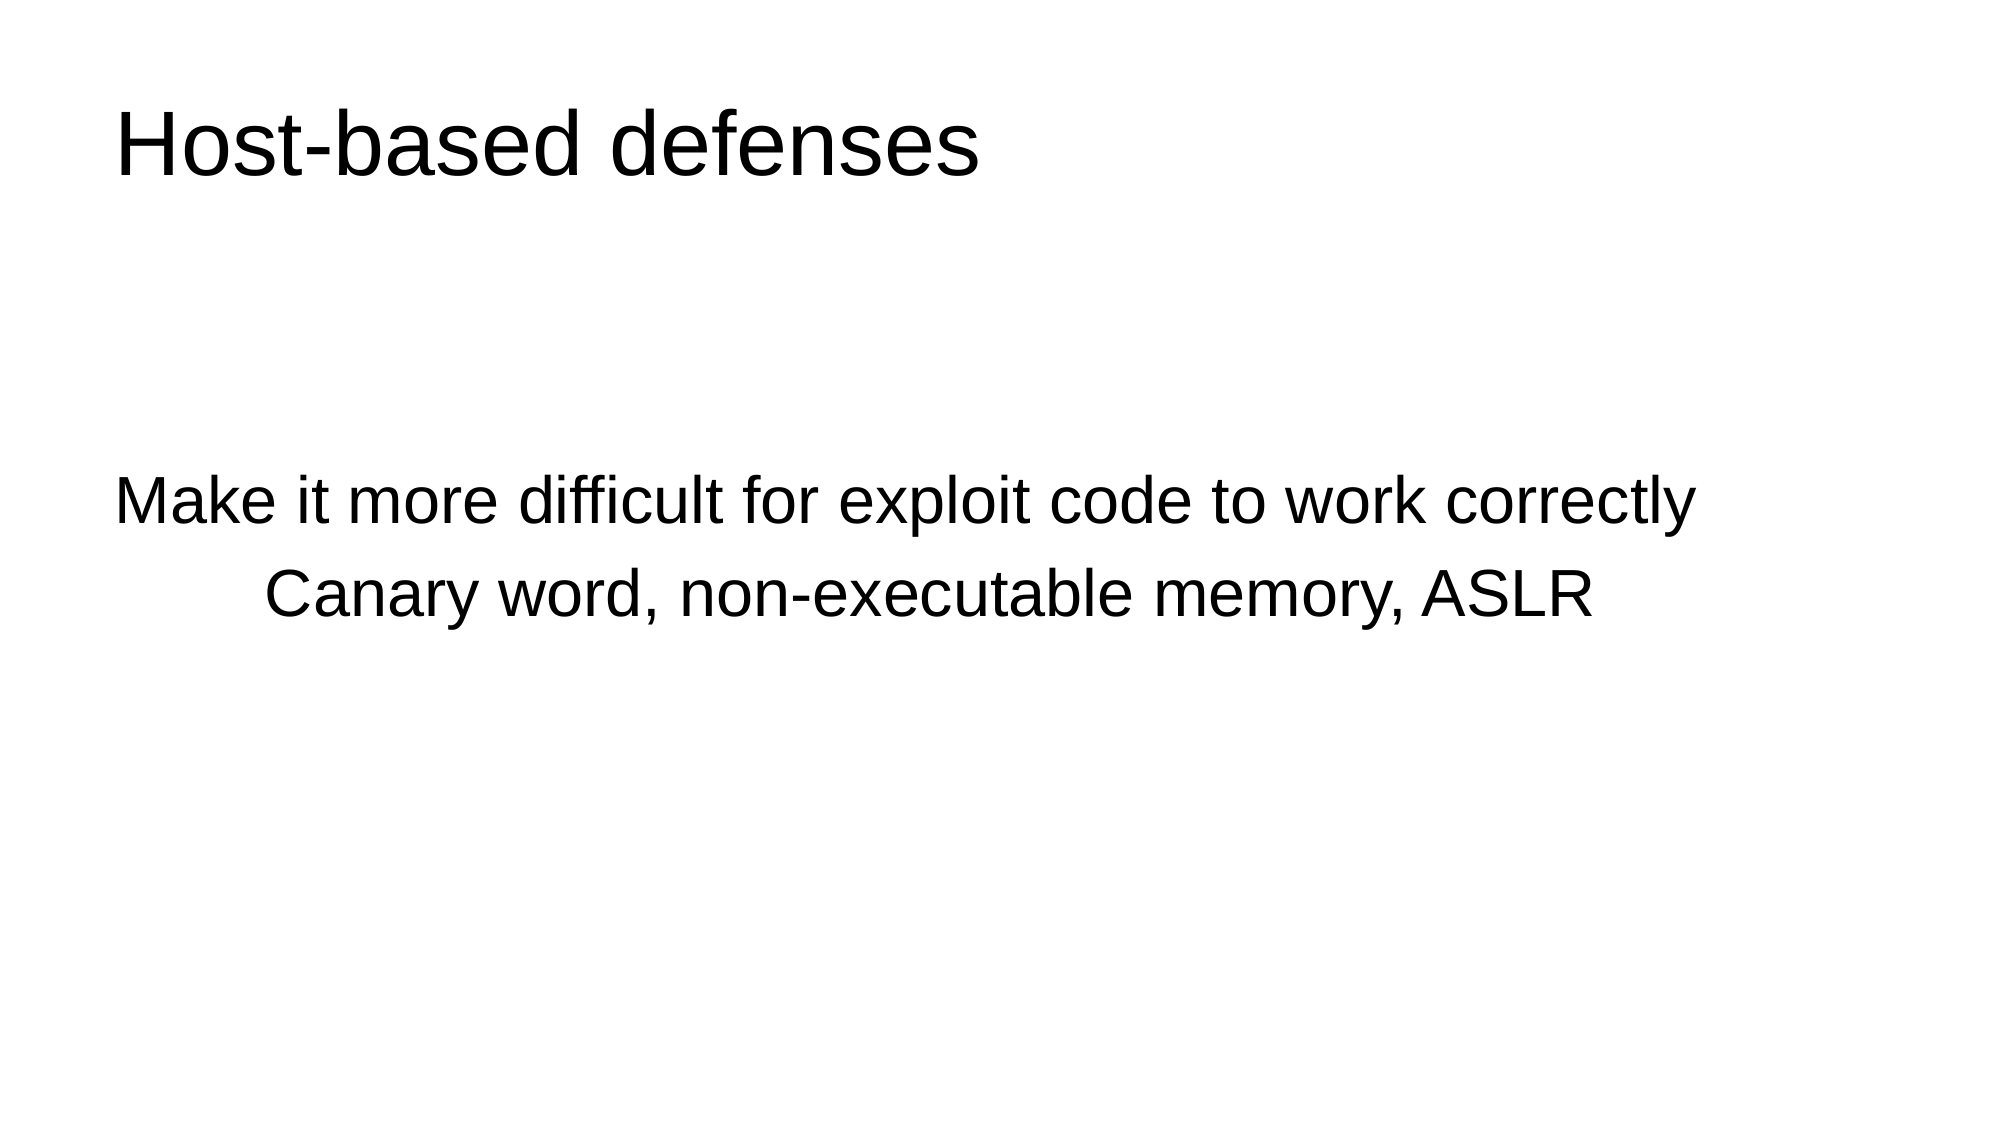

# Host-based defenses

Make it more difficult for exploit code to work correctly
	Canary word, non-executable memory, ASLR